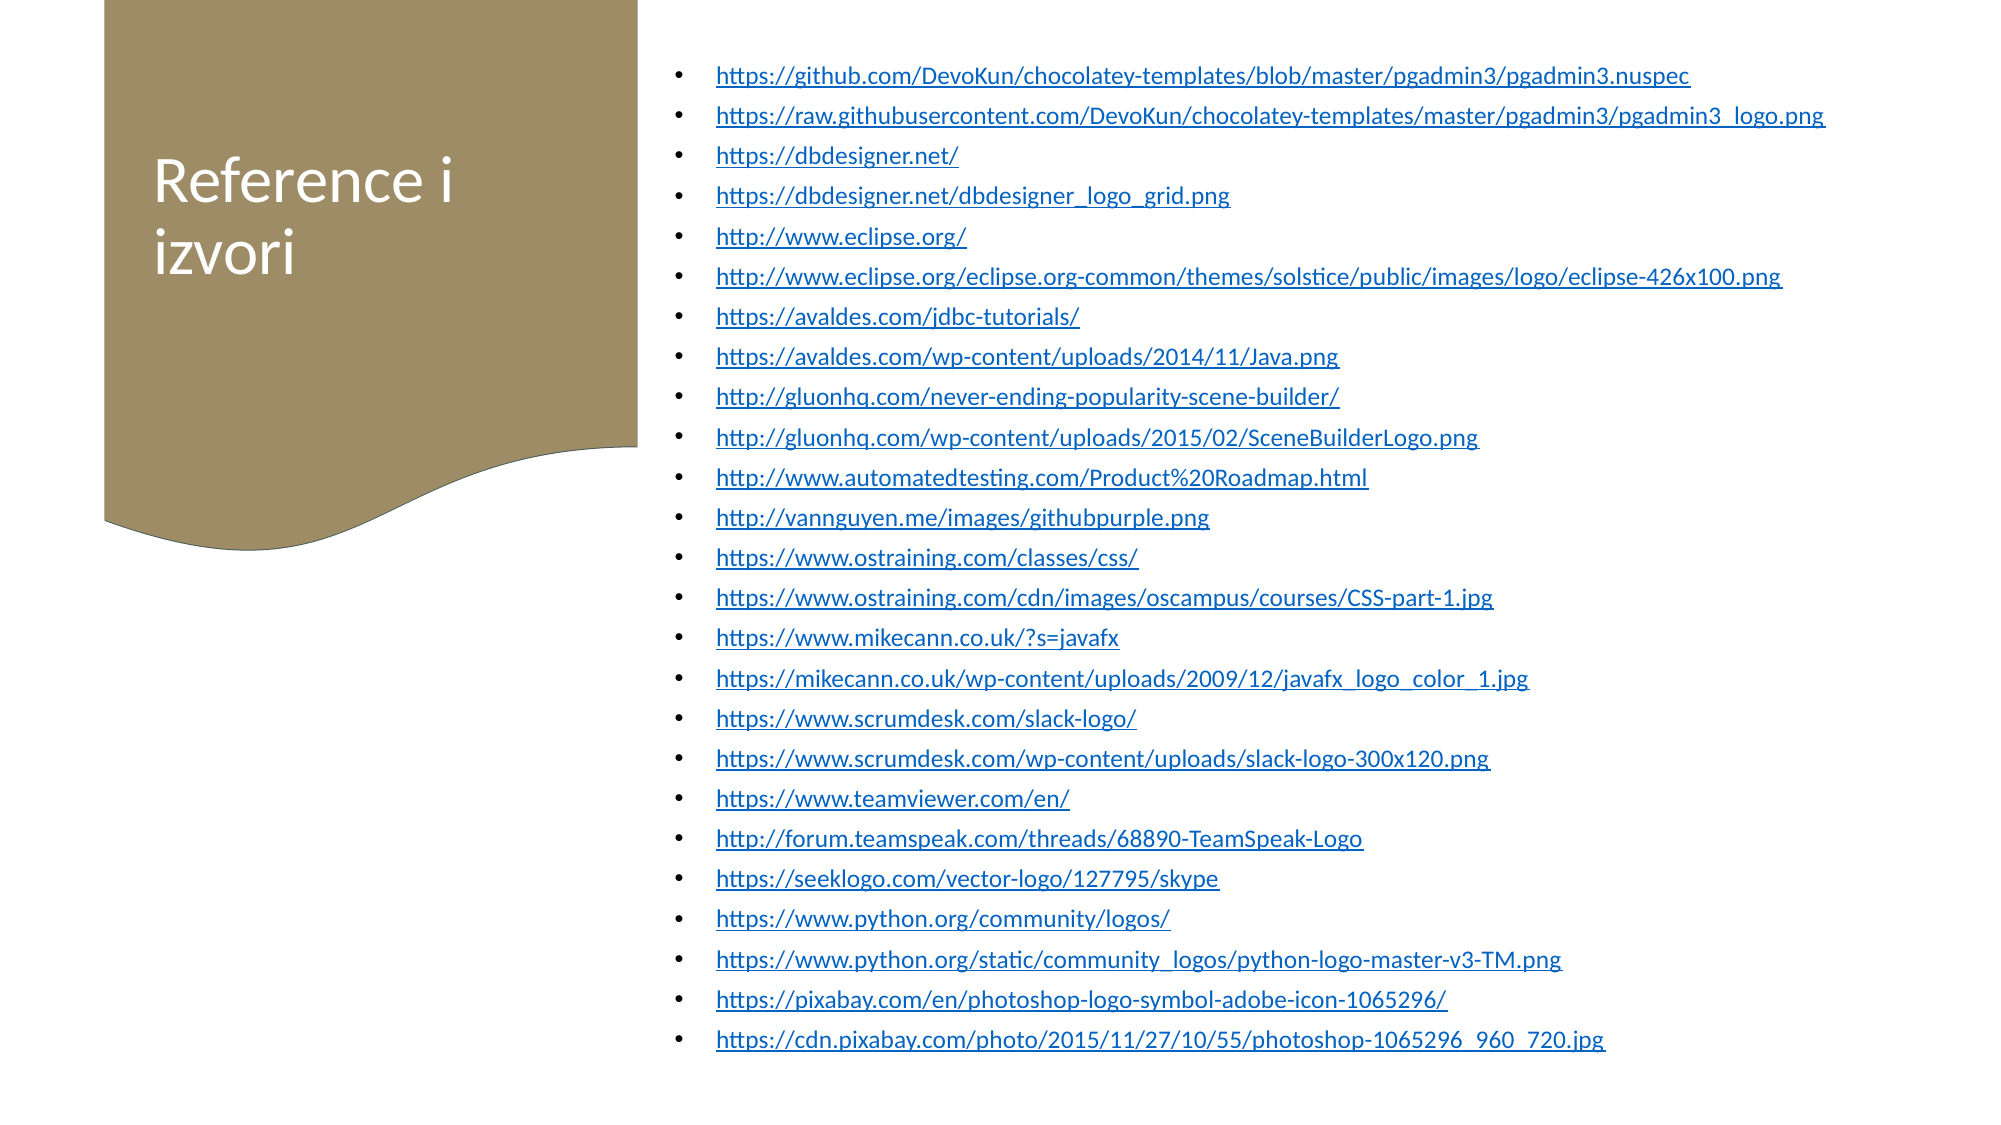

Reference i izvori
# Baza podataka
https://github.com/DevoKun/chocolatey-templates/blob/master/pgadmin3/pgadmin3.nuspec
https://raw.githubusercontent.com/DevoKun/chocolatey-templates/master/pgadmin3/pgadmin3_logo.png
https://dbdesigner.net/
https://dbdesigner.net/dbdesigner_logo_grid.png
http://www.eclipse.org/
http://www.eclipse.org/eclipse.org-common/themes/solstice/public/images/logo/eclipse-426x100.png
https://avaldes.com/jdbc-tutorials/
https://avaldes.com/wp-content/uploads/2014/11/Java.png
http://gluonhq.com/never-ending-popularity-scene-builder/
http://gluonhq.com/wp-content/uploads/2015/02/SceneBuilderLogo.png
http://www.automatedtesting.com/Product%20Roadmap.html
http://vannguyen.me/images/githubpurple.png
https://www.ostraining.com/classes/css/
https://www.ostraining.com/cdn/images/oscampus/courses/CSS-part-1.jpg
https://www.mikecann.co.uk/?s=javafx
https://mikecann.co.uk/wp-content/uploads/2009/12/javafx_logo_color_1.jpg
https://www.scrumdesk.com/slack-logo/
https://www.scrumdesk.com/wp-content/uploads/slack-logo-300x120.png
https://www.teamviewer.com/en/
http://forum.teamspeak.com/threads/68890-TeamSpeak-Logo
https://seeklogo.com/vector-logo/127795/skype
https://www.python.org/community/logos/
https://www.python.org/static/community_logos/python-logo-master-v3-TM.png
https://pixabay.com/en/photoshop-logo-symbol-adobe-icon-1065296/
https://cdn.pixabay.com/photo/2015/11/27/10/55/photoshop-1065296_960_720.jpg